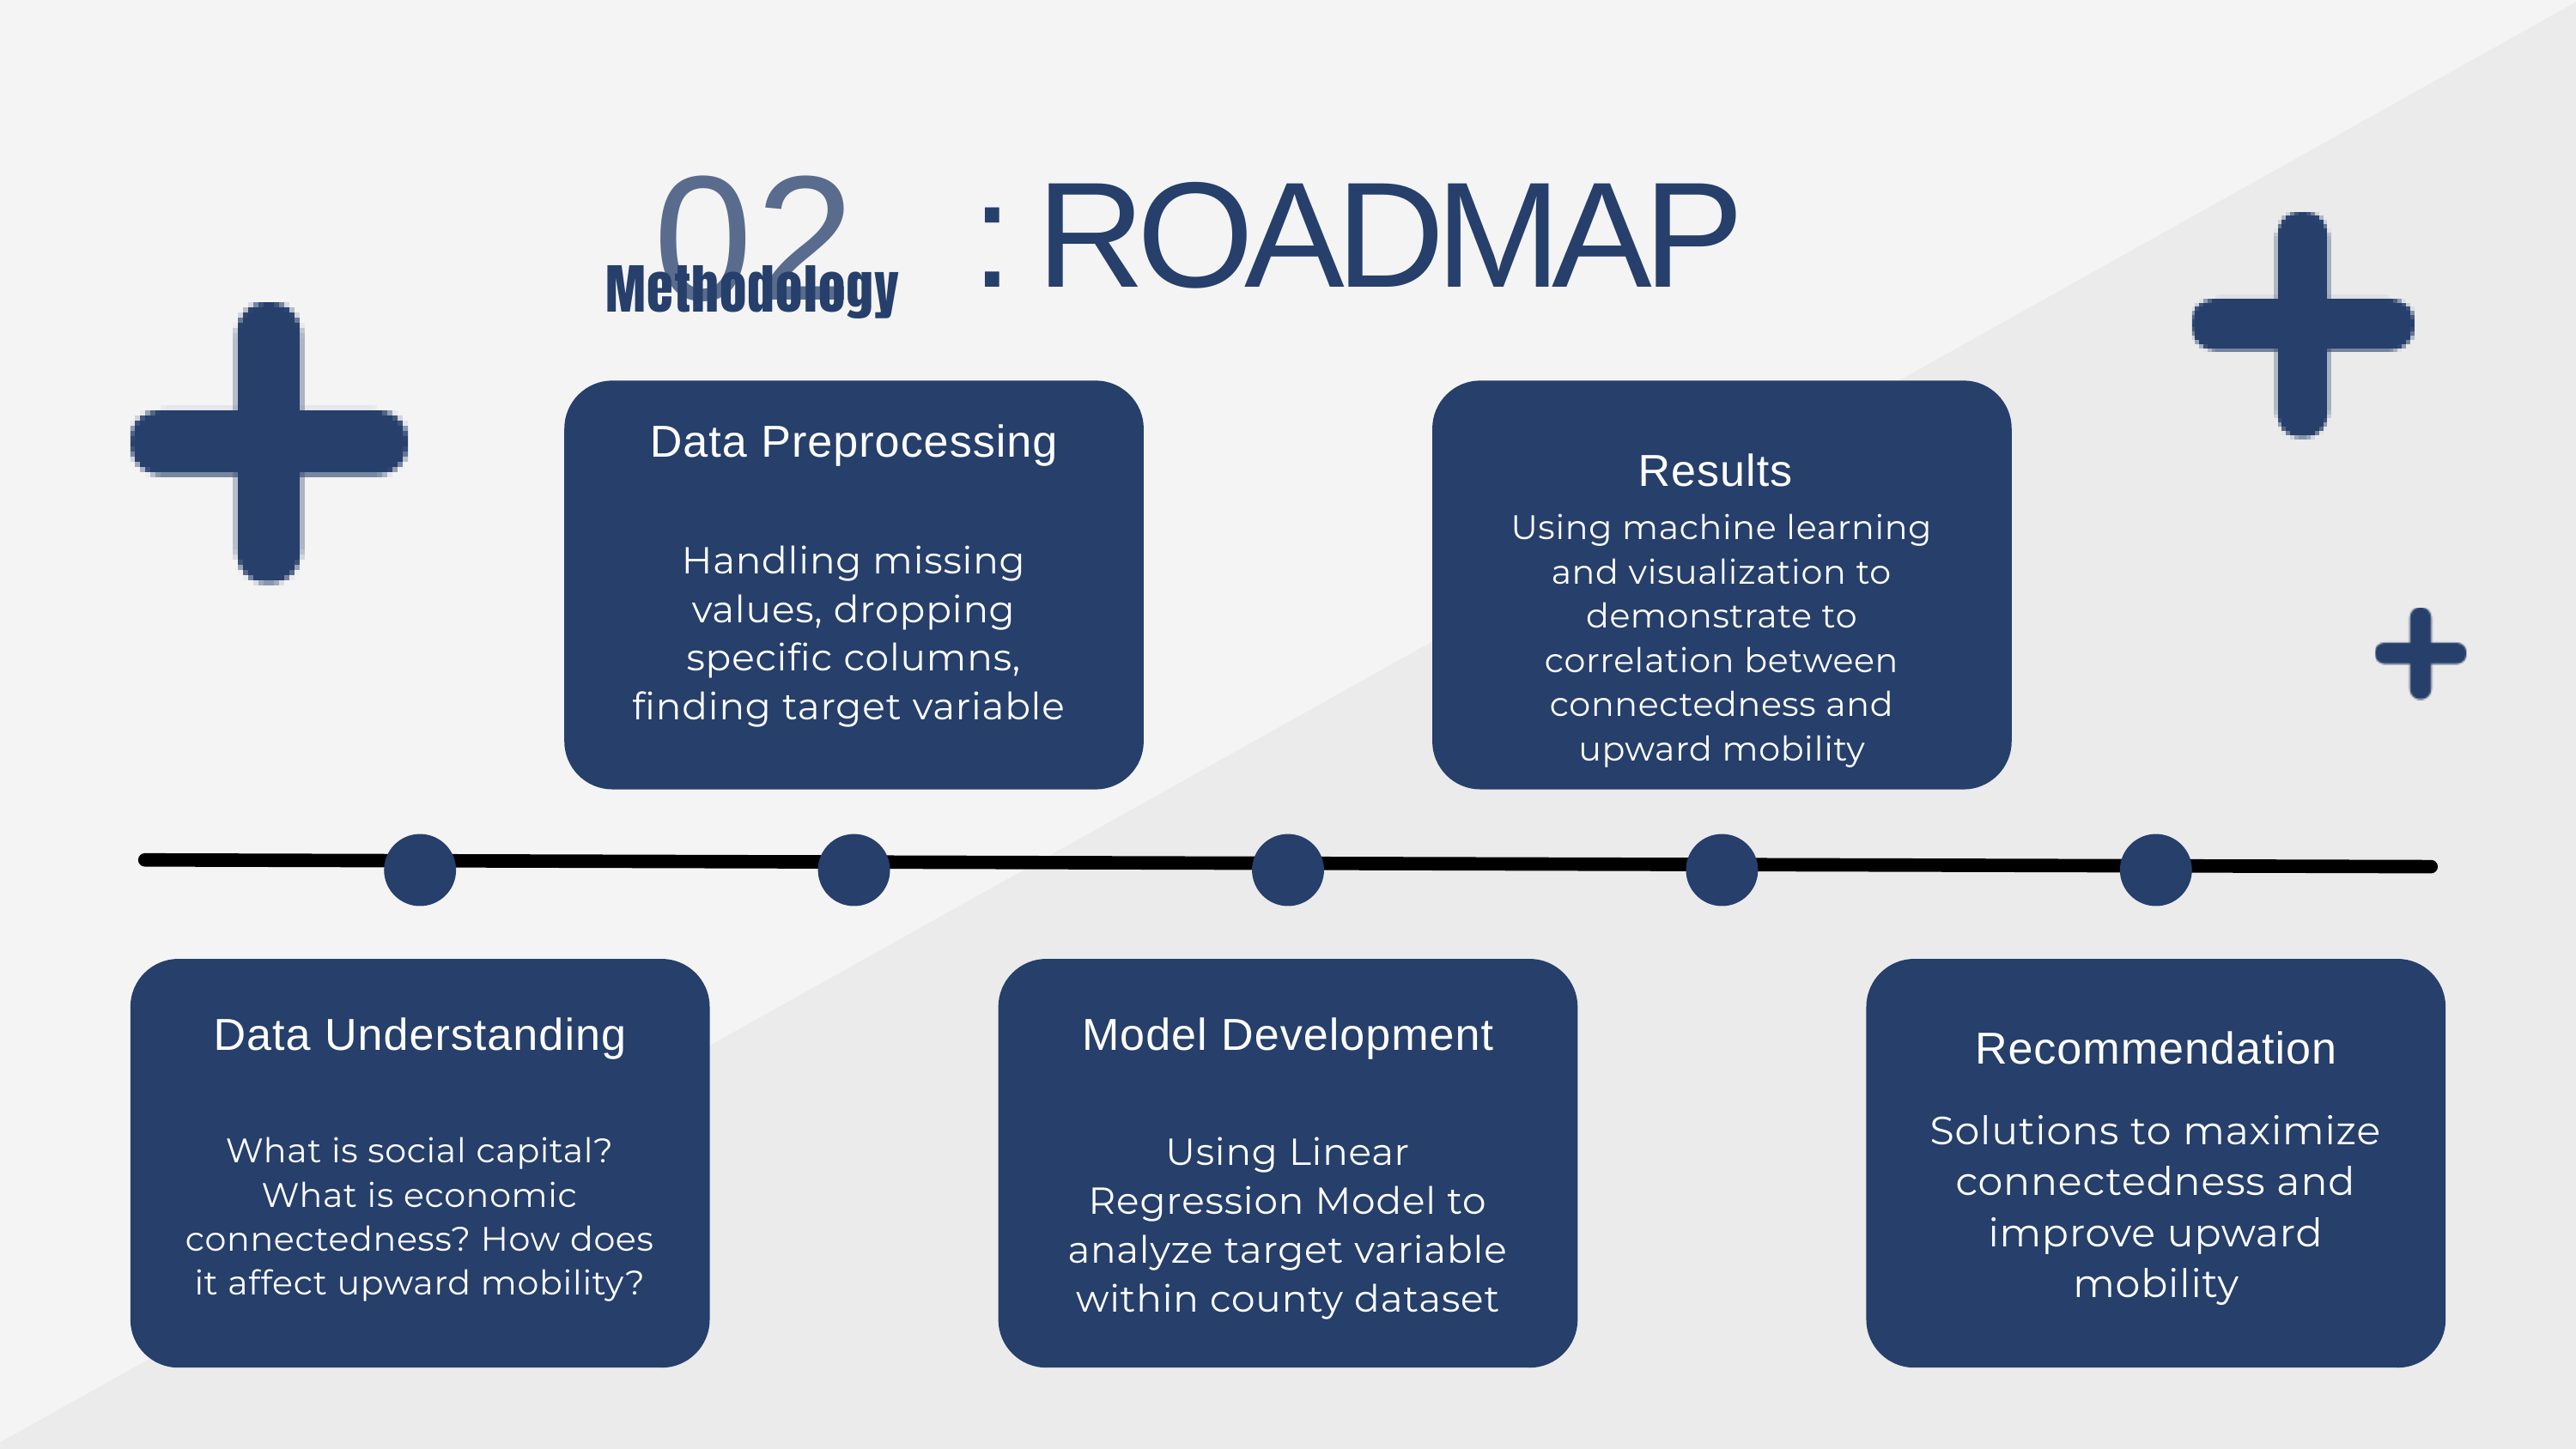

02
Methodology
: ROADMAP

Data Preprocessing
Results
Using machine learning and visualization to demonstrate to correlation between connectedness and upward mobility
Handling missing values, dropping specific columns, finding target variable

Data Understanding
Model Development
Recommendation
Solutions to maximize connectedness and improve upward mobility
Using Linear Regression Model to analyze target variable within county dataset
What is social capital? What is economic connectedness? How does it affect upward mobility?